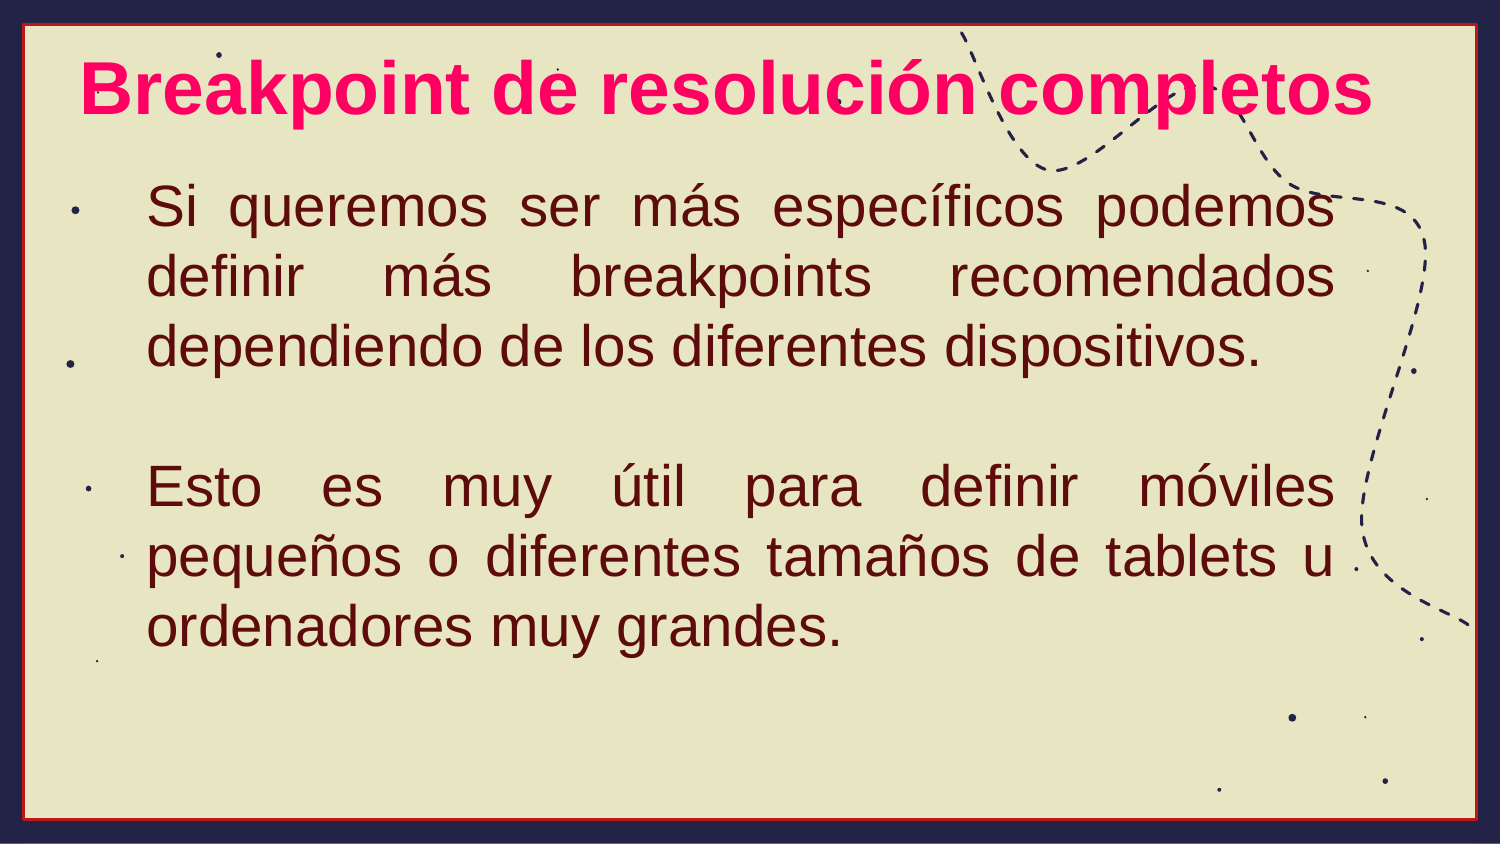

Breakpoint de resolución completos
Si queremos ser más específicos podemos definir más breakpoints recomendados dependiendo de los diferentes dispositivos.

Esto es muy útil para definir móviles pequeños o diferentes tamaños de tablets u ordenadores muy grandes.